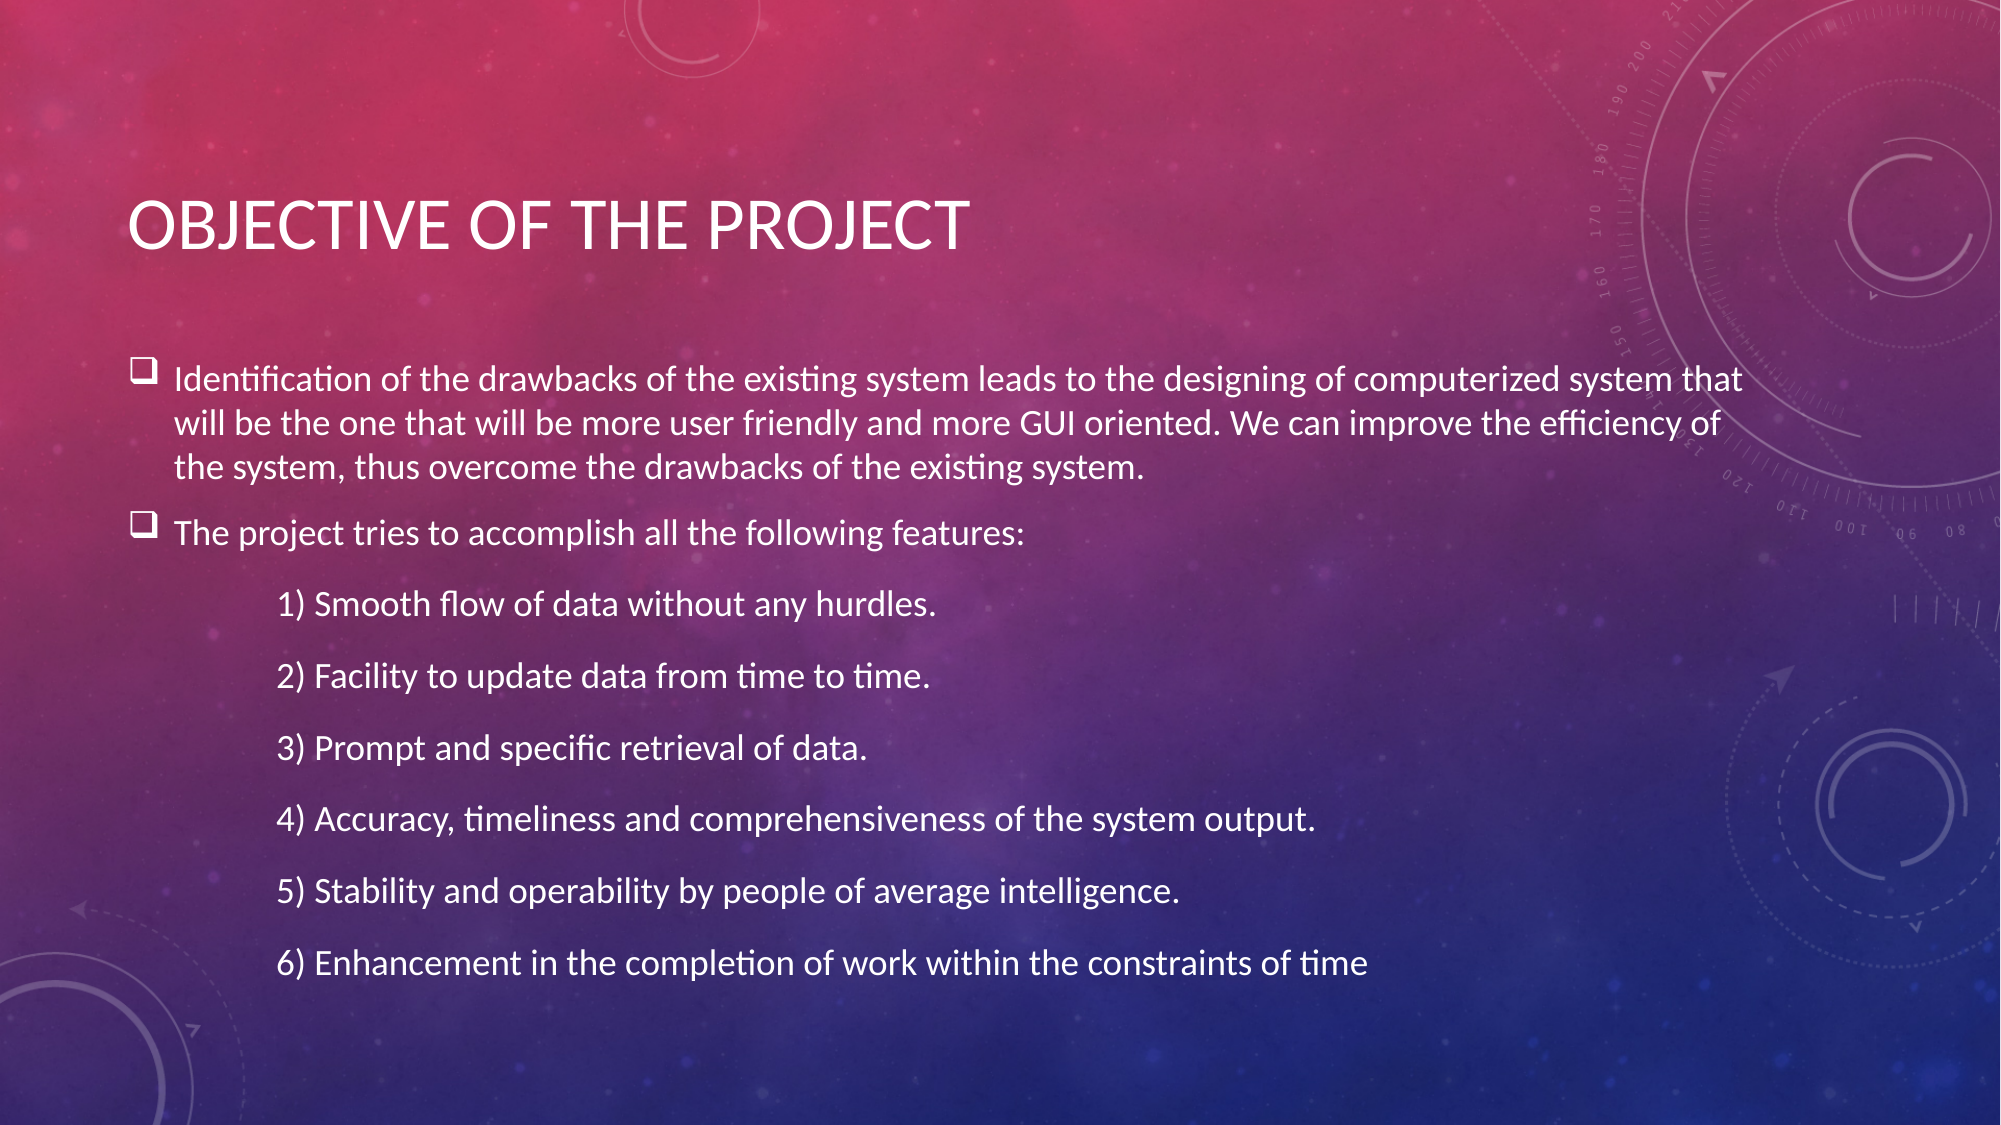

# Objective of the project

Identification of the drawbacks of the existing system leads to the designing of computerized system that will be the one that will be more user friendly and more GUI oriented. We can improve the efficiency of the system, thus overcome the drawbacks of the existing system.
The project tries to accomplish all the following features:
	1) Smooth flow of data without any hurdles.
	2) Facility to update data from time to time.
	3) Prompt and specific retrieval of data.
	4) Accuracy, timeliness and comprehensiveness of the system output.
	5) Stability and operability by people of average intelligence.
	6) Enhancement in the completion of work within the constraints of time